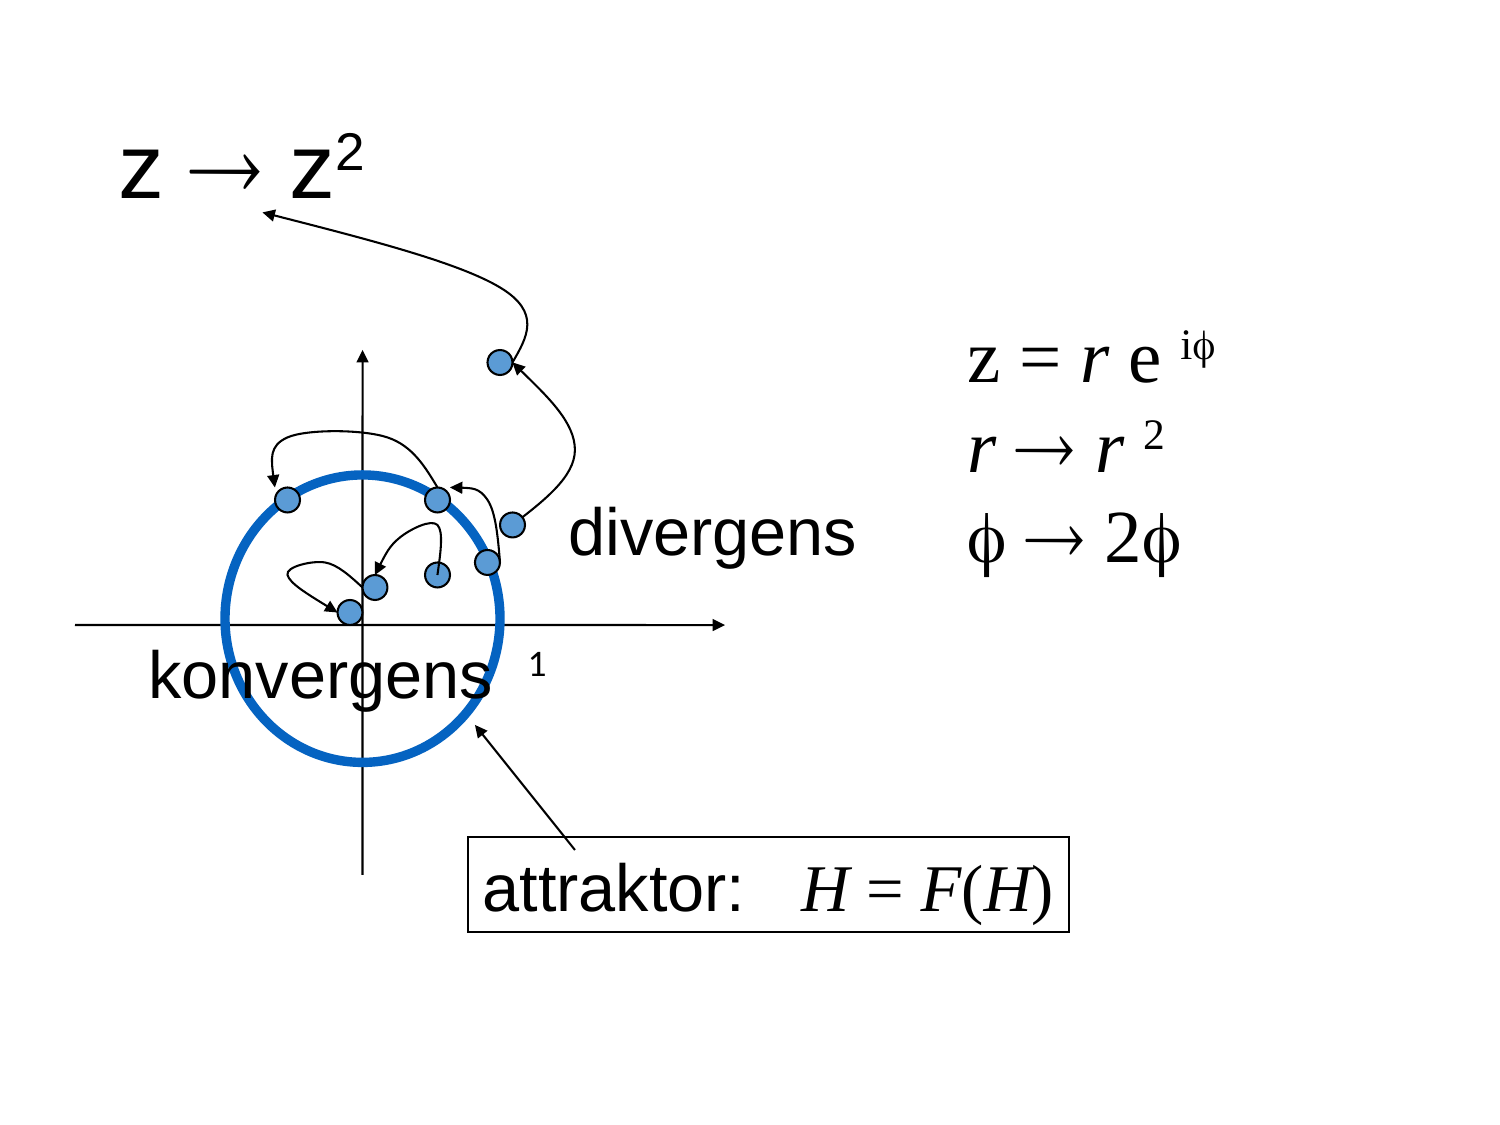

# z → z2

z = r e iφ
r → r 2
φ → 2φ

divergens

konvergens
1

attraktor:   H = F(H)